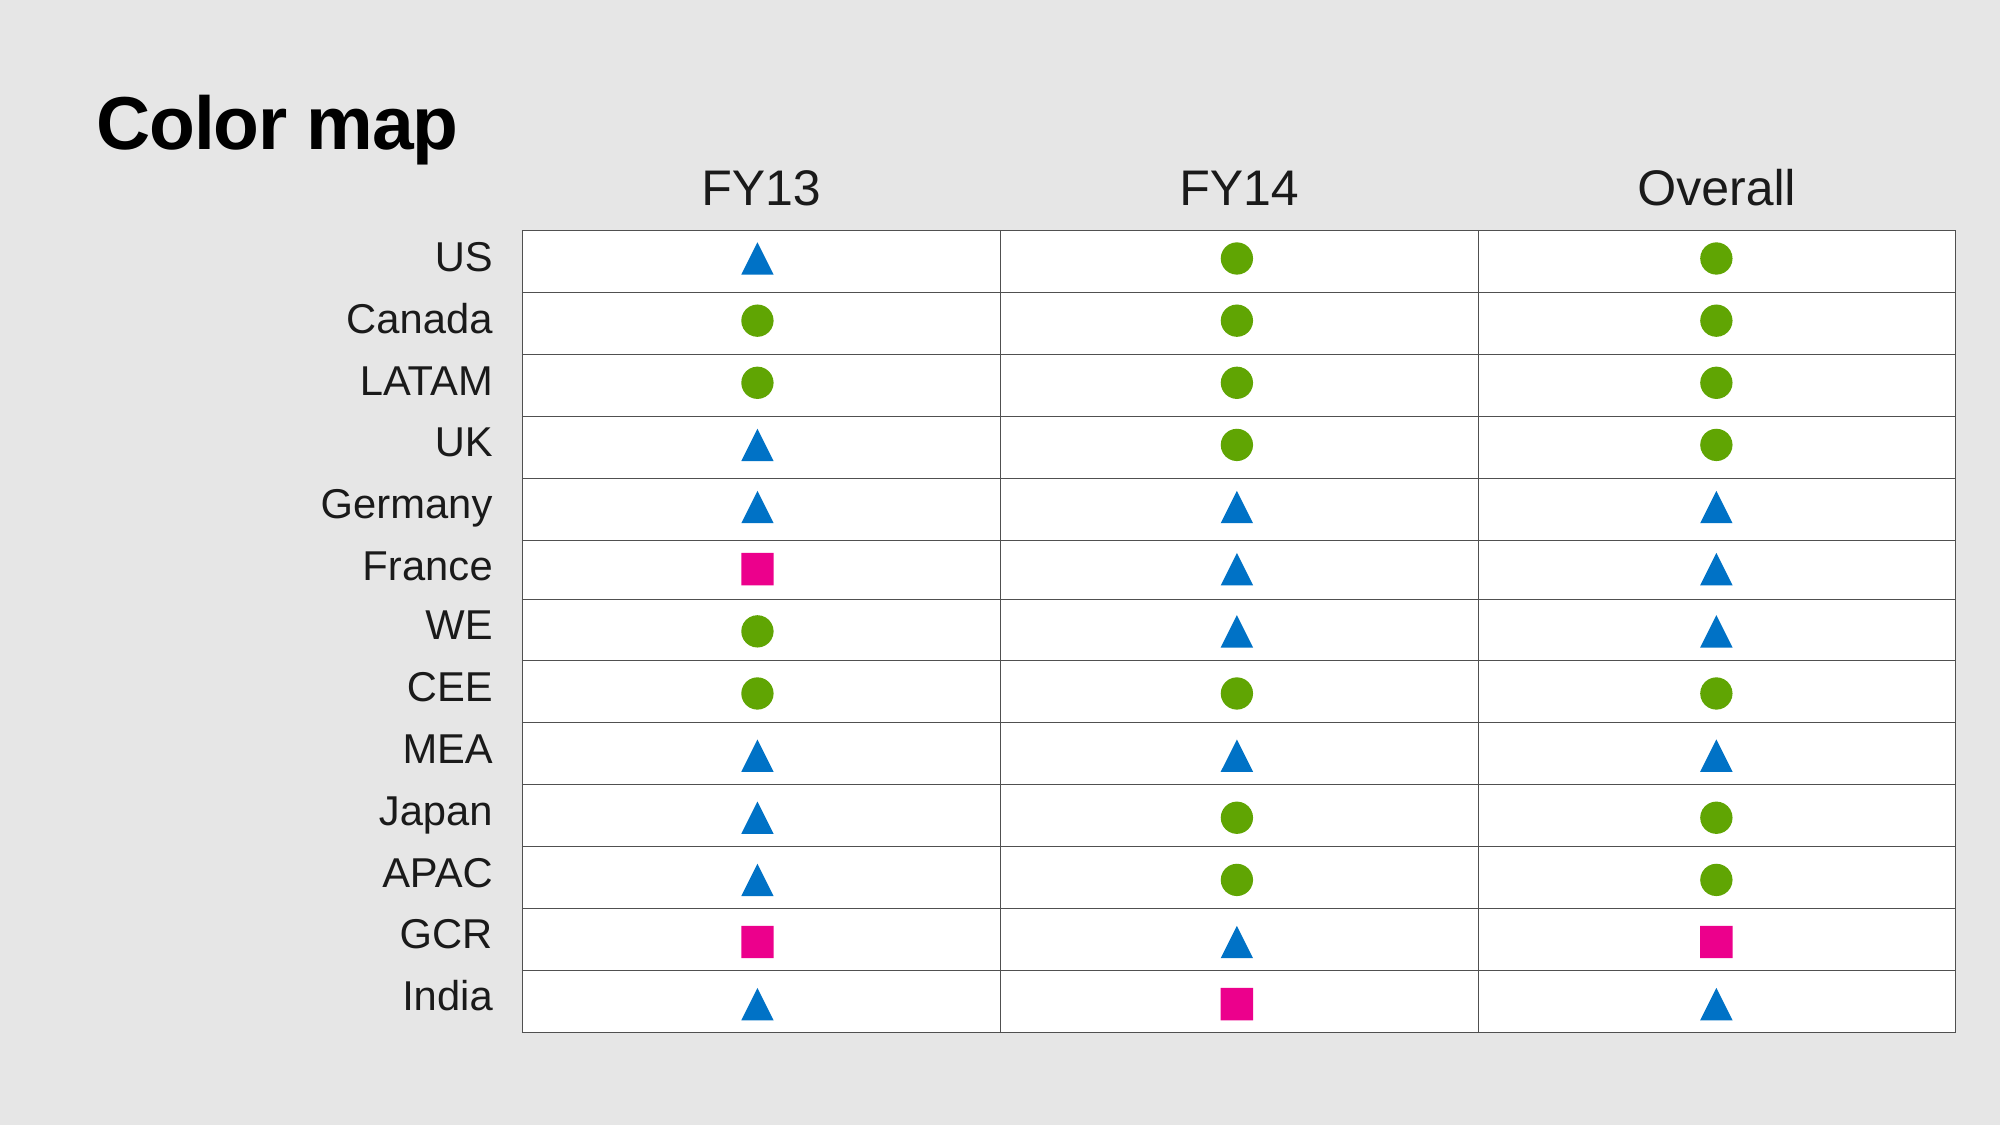

# Color map
|  | FY13 | FY14 | Overall |
| --- | --- | --- | --- |
| US |  |  |  |
| Canada |  |  |  |
| LATAM |  |  |  |
| UK |  |  |  |
| Germany |  |  |  |
| France |  |  |  |
| WE |  |  |  |
| CEE |  |  |  |
| MEA |  |  |  |
| Japan |  |  |  |
| APAC |  |  |  |
| GCR |  |  |  |
| India |  |  |  |